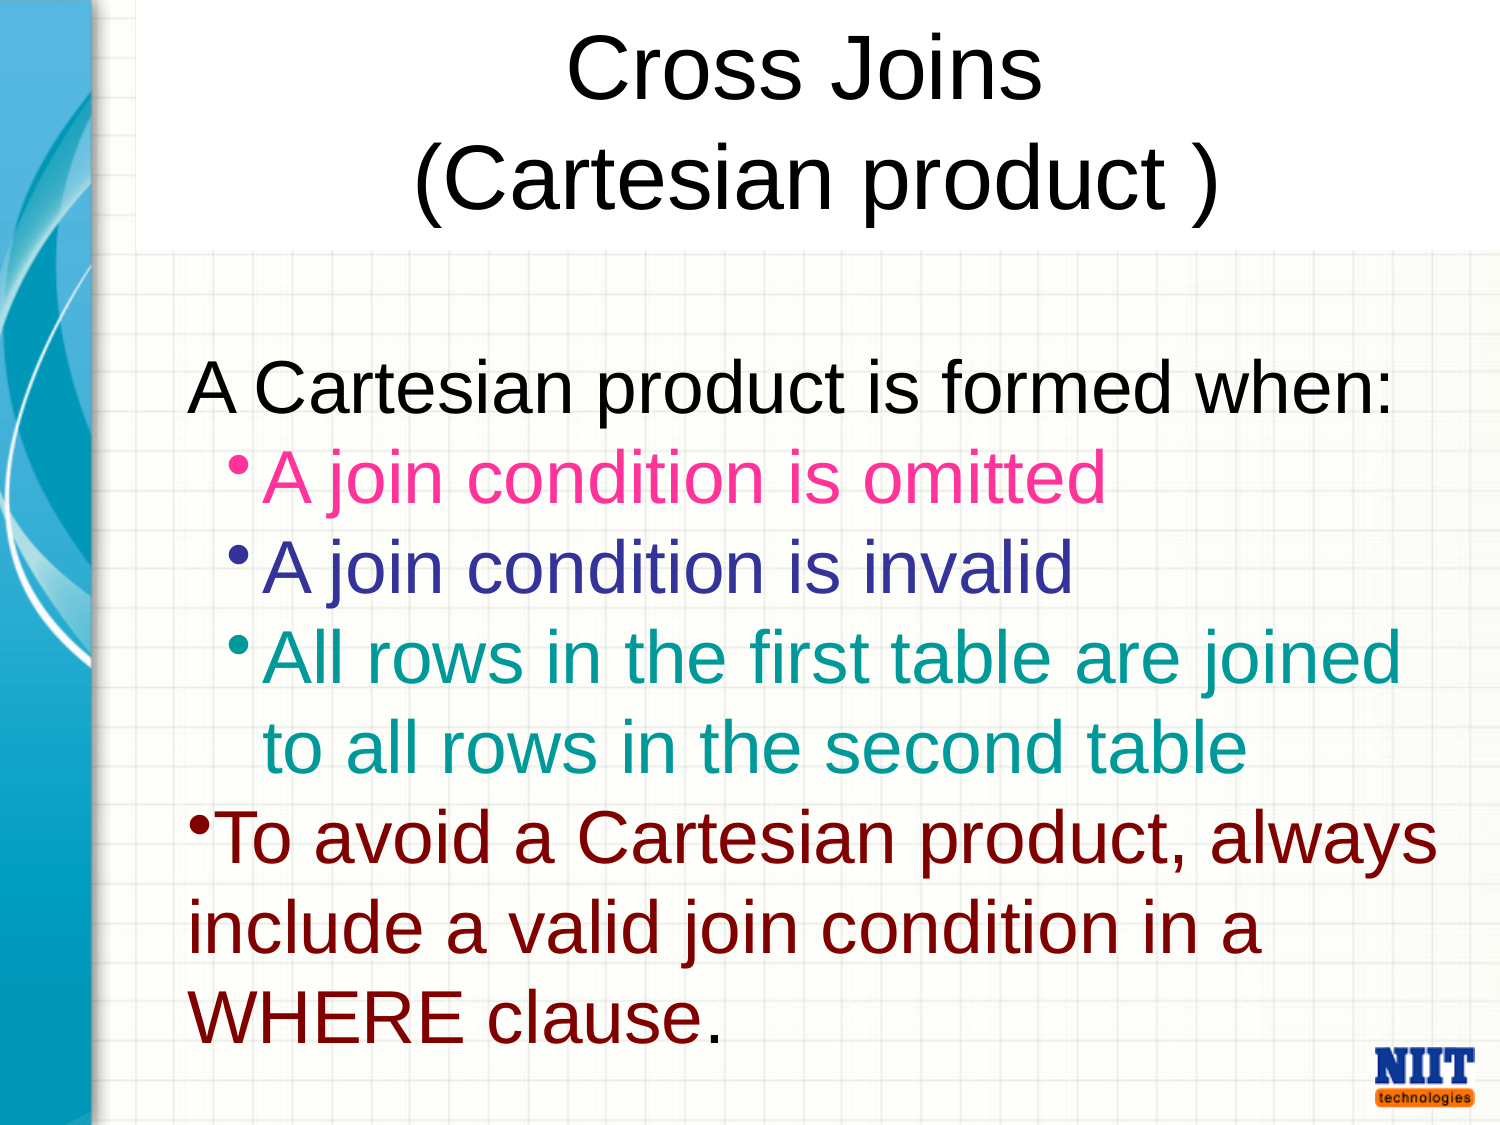

Cross Joins
(Cartesian product )
A Cartesian product is formed when:
A join condition is omitted
A join condition is invalid
All rows in the first table are joined to all rows in the second table
To avoid a Cartesian product, always include a valid join condition in a WHERE clause.